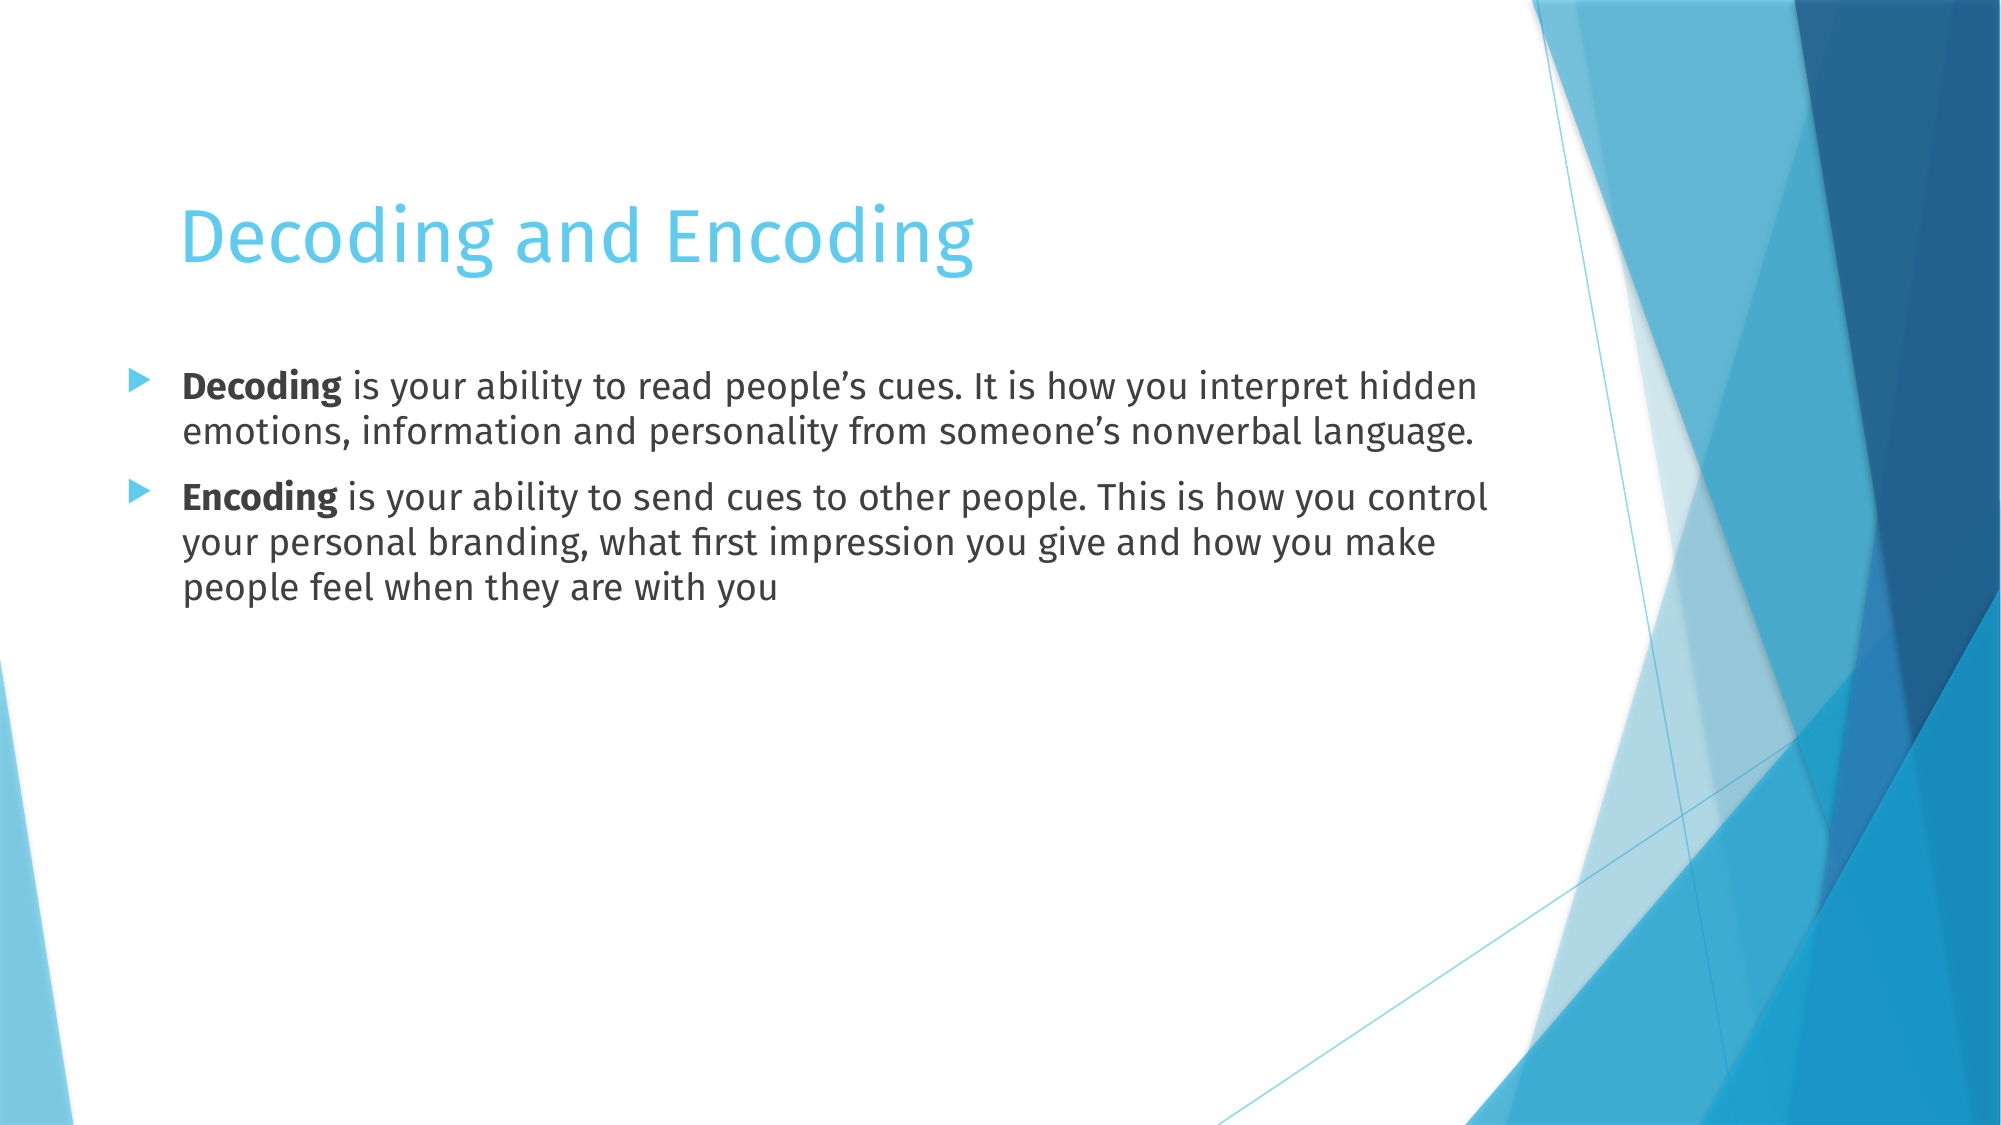

Decoding and Encoding
Decoding is your ability to read people’s cues. It is how you interpret hidden emotions, information and personality from someone’s nonverbal language.
Encoding is your ability to send cues to other people. This is how you control your personal branding, what first impression you give and how you make people feel when they are with you